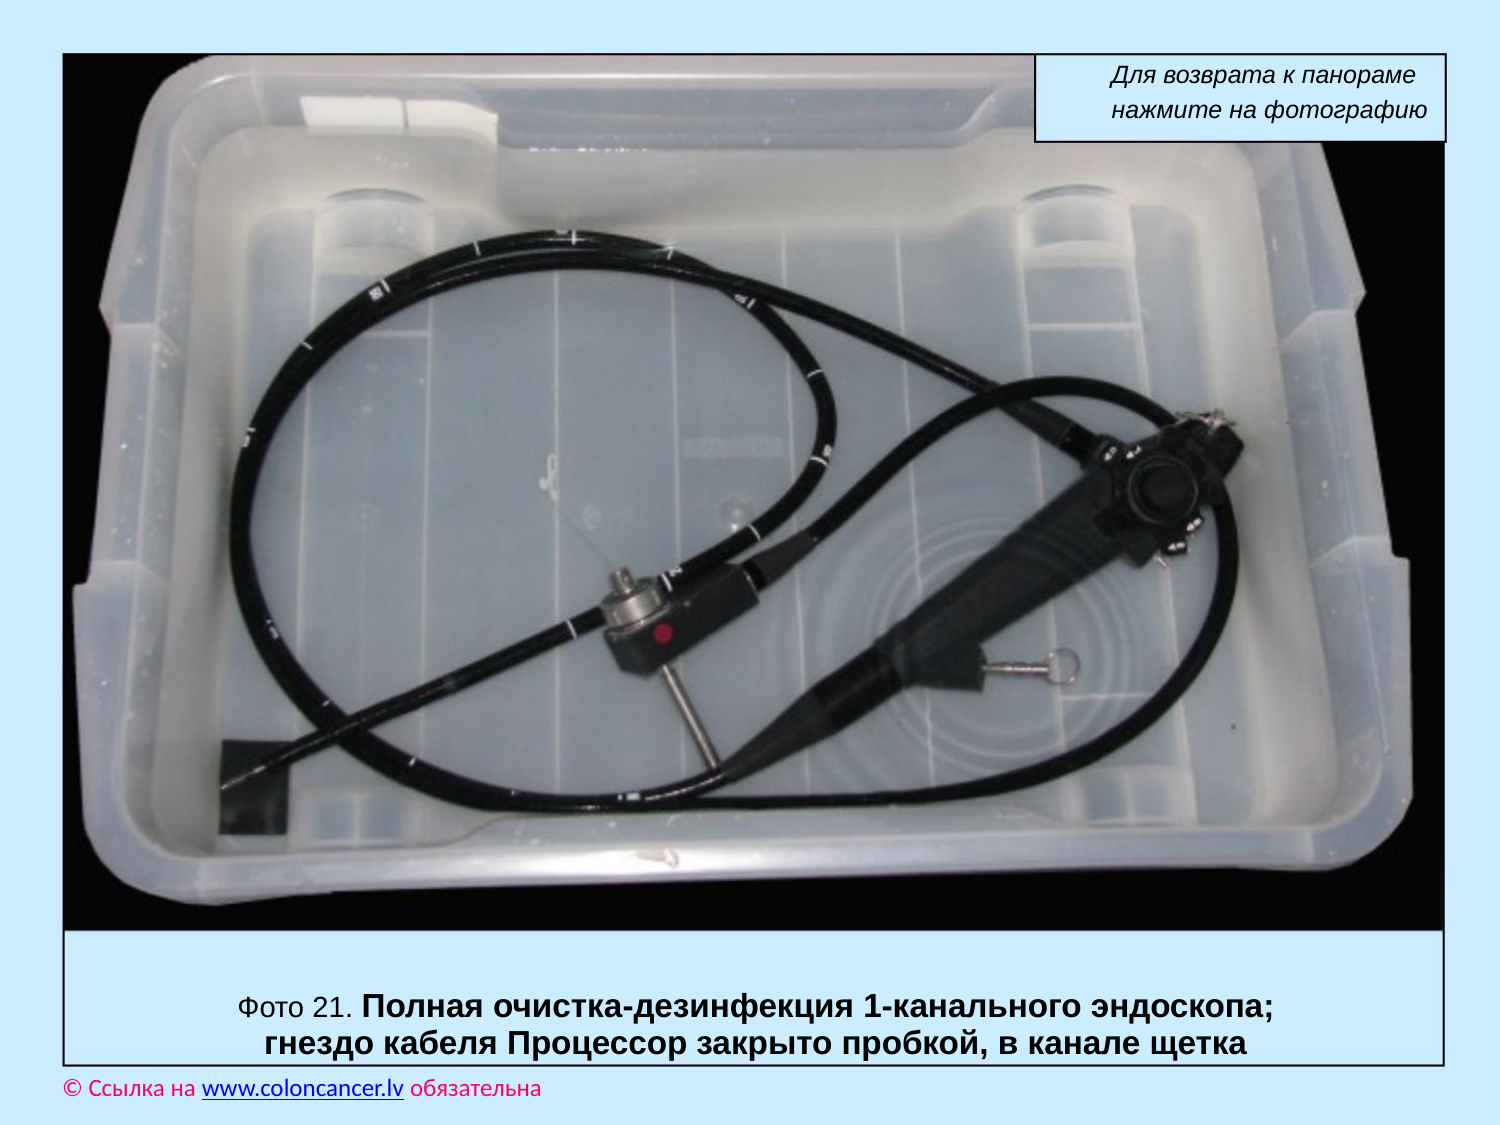

Для возврата к панораме
нажмите на фотографию

Фото 21. Полная очистка-дезинфекция 1-канального эндоскопа;
гнездо кабеля Процессор закрыто пробкой, в канале щетка
© Ссылка на www.coloncancer.lv обязательна